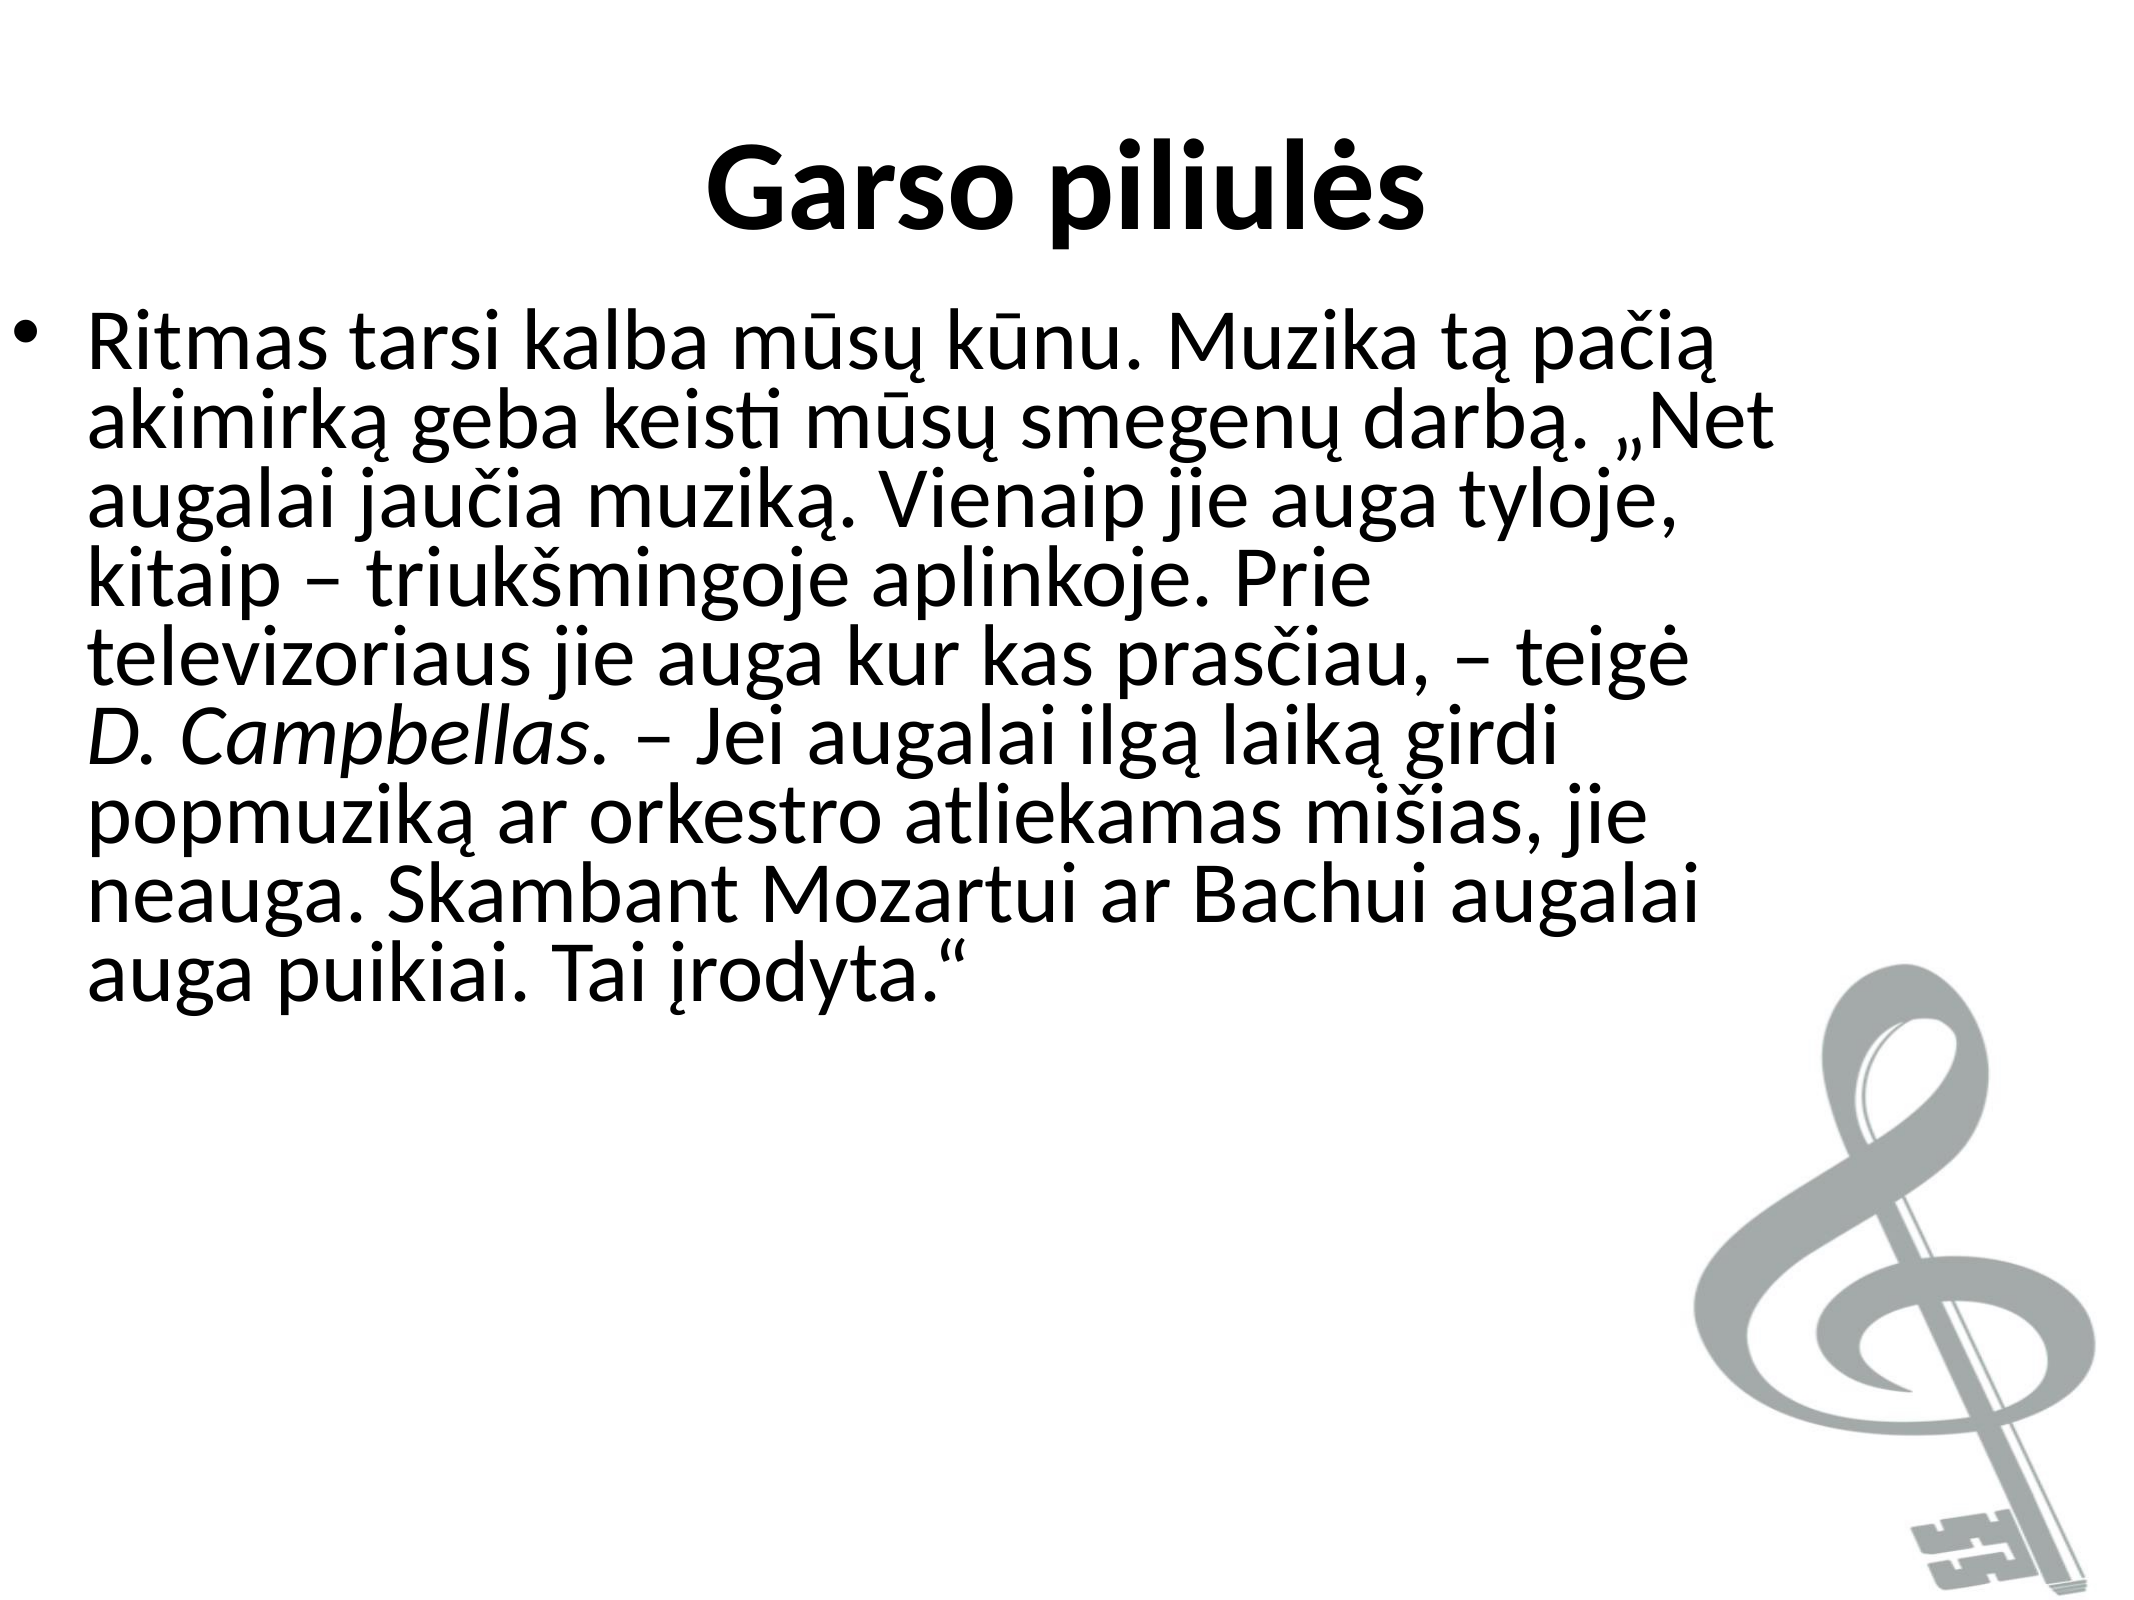

Garso piliulės
Ritmas tarsi kalba mūsų kūnu. Muzika tą pačią akimirką geba keisti mūsų smegenų darbą. „Net augalai jaučia muziką. Vienaip jie auga tyloje, kitaip – triukšmingoje aplinkoje. Prie televizoriaus jie auga kur kas prasčiau, – teigė D. Campbellas. – Jei augalai ilgą laiką girdi popmuziką ar orkestro atliekamas mišias, jie neauga. Skambant Mozartui ar Bachui augalai auga puikiai. Tai įrodyta.“